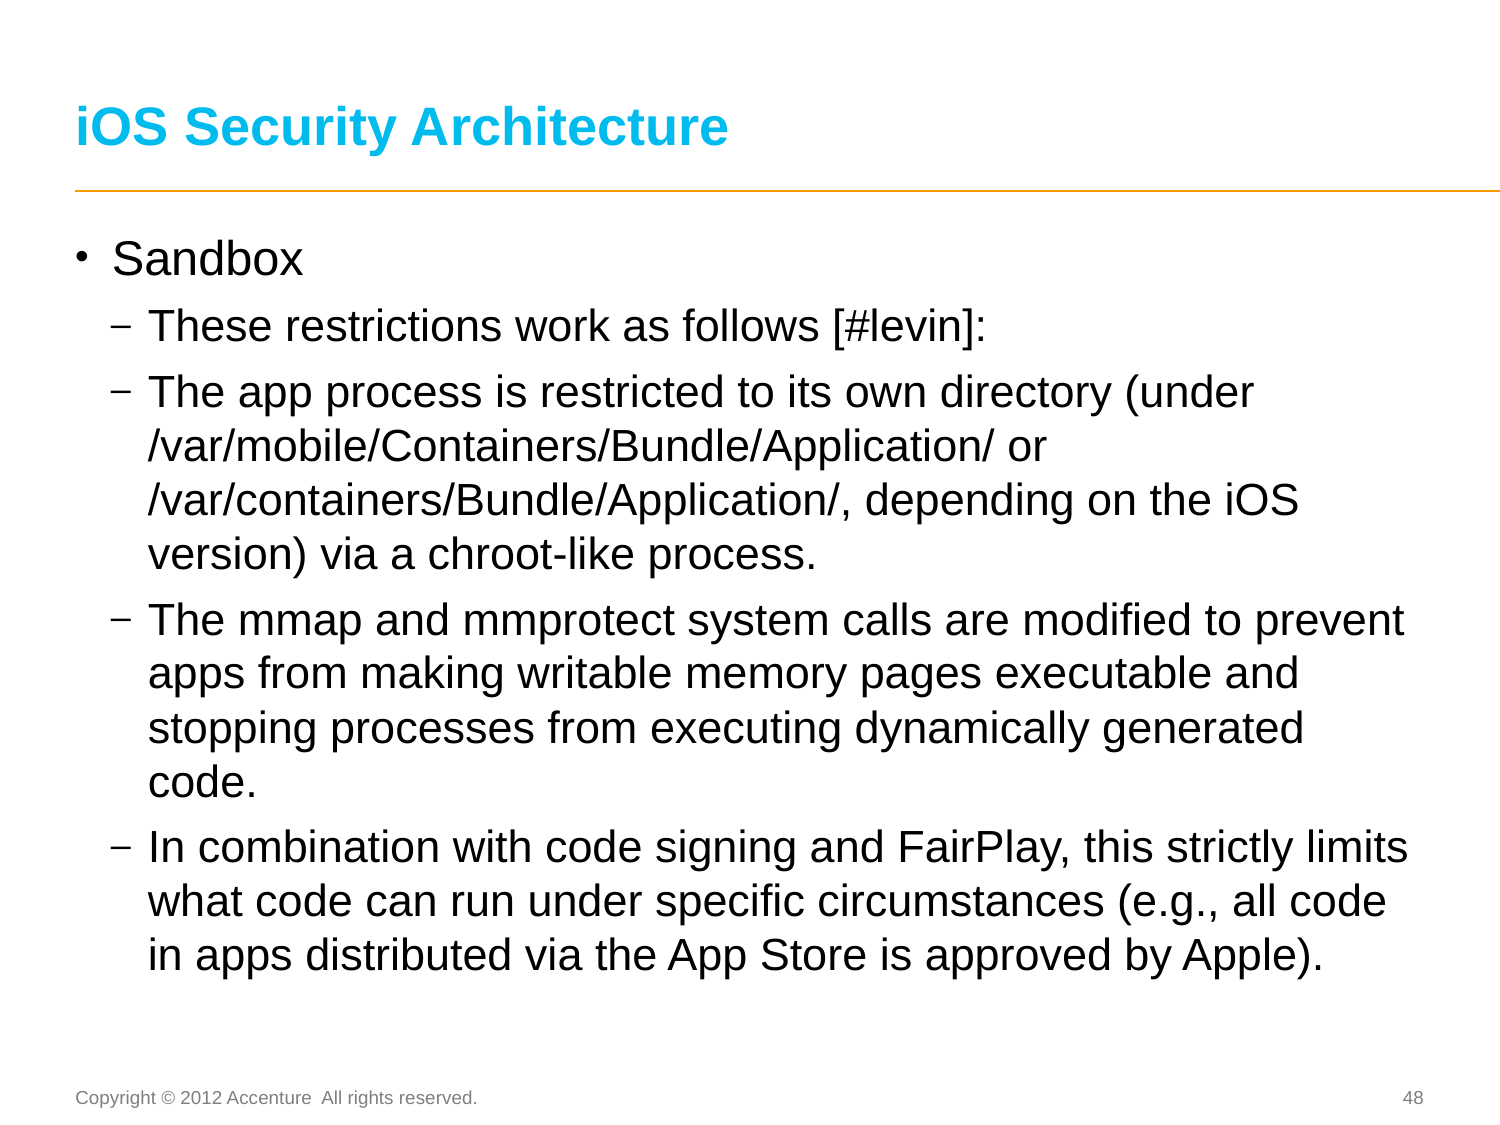

# iOS Security Architecture
Sandbox
These restrictions work as follows [#levin]:
The app process is restricted to its own directory (under /var/mobile/Containers/Bundle/Application/ or /var/containers/Bundle/Application/, depending on the iOS version) via a chroot-like process.
The mmap and mmprotect system calls are modified to prevent apps from making writable memory pages executable and stopping processes from executing dynamically generated code.
In combination with code signing and FairPlay, this strictly limits what code can run under specific circumstances (e.g., all code in apps distributed via the App Store is approved by Apple).